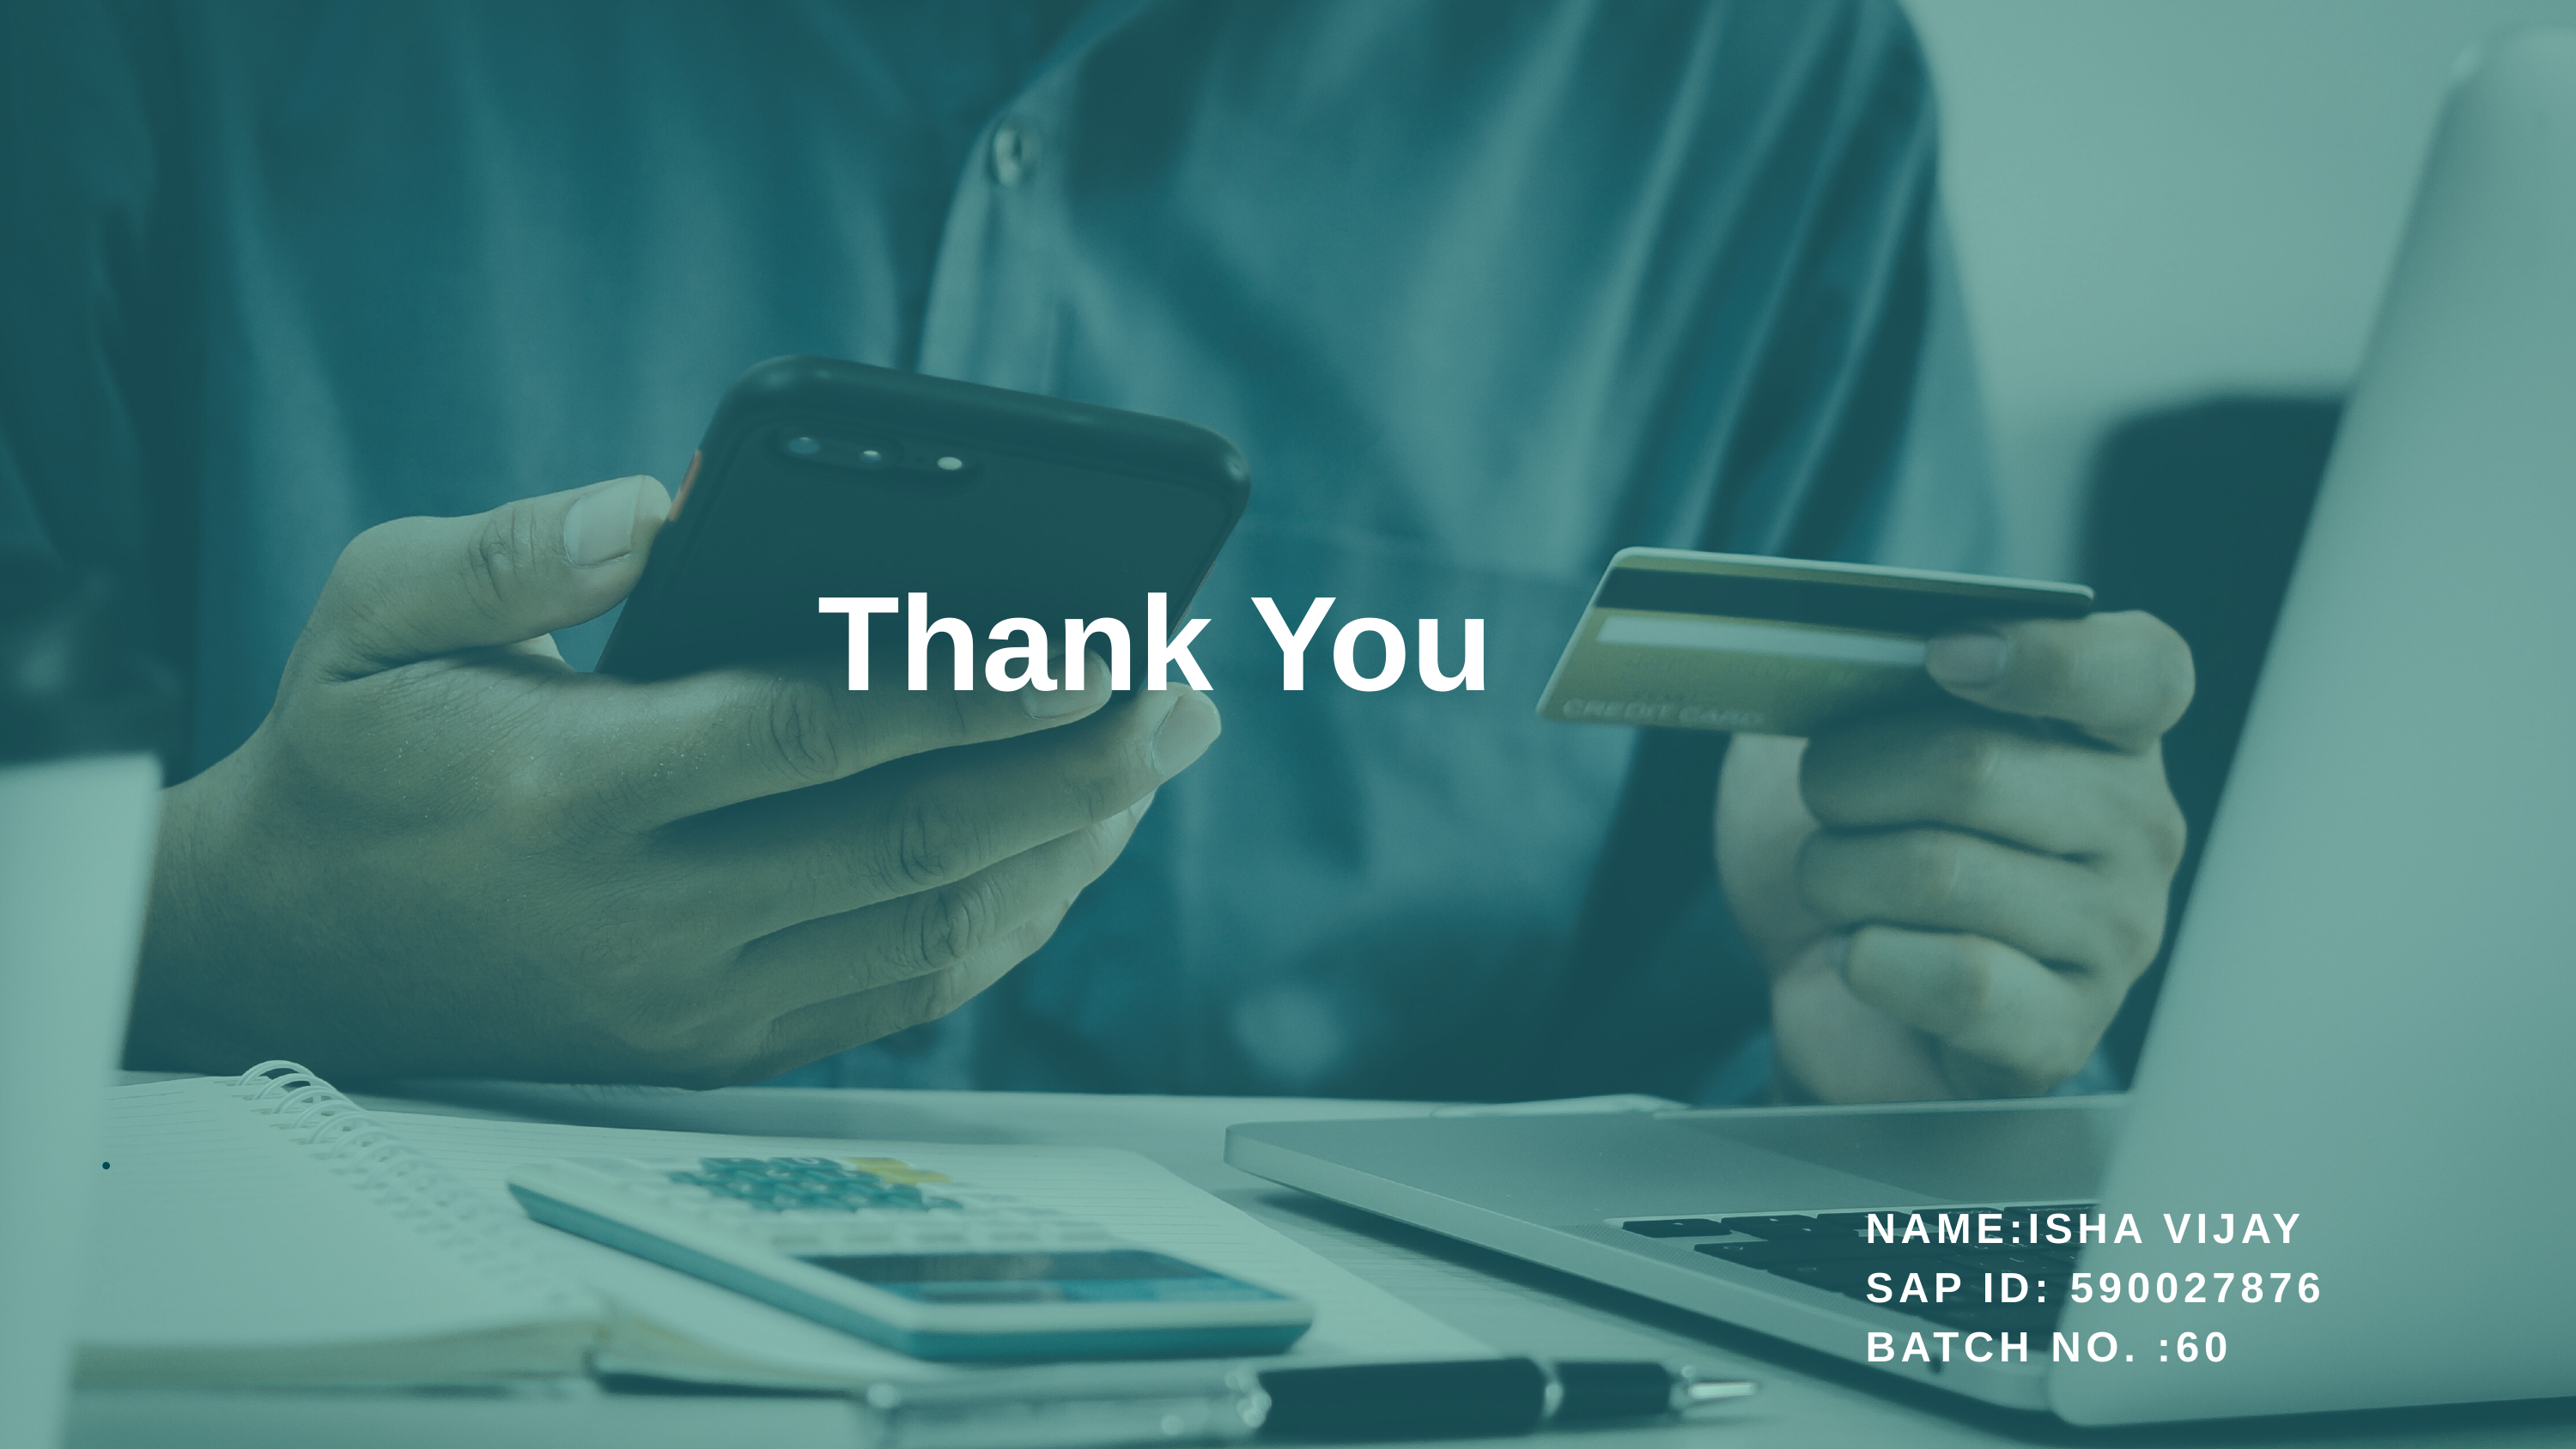

Thank You

NAME:ISHA VIJAY
SAP ID: 590027876
BATCH NO. :60